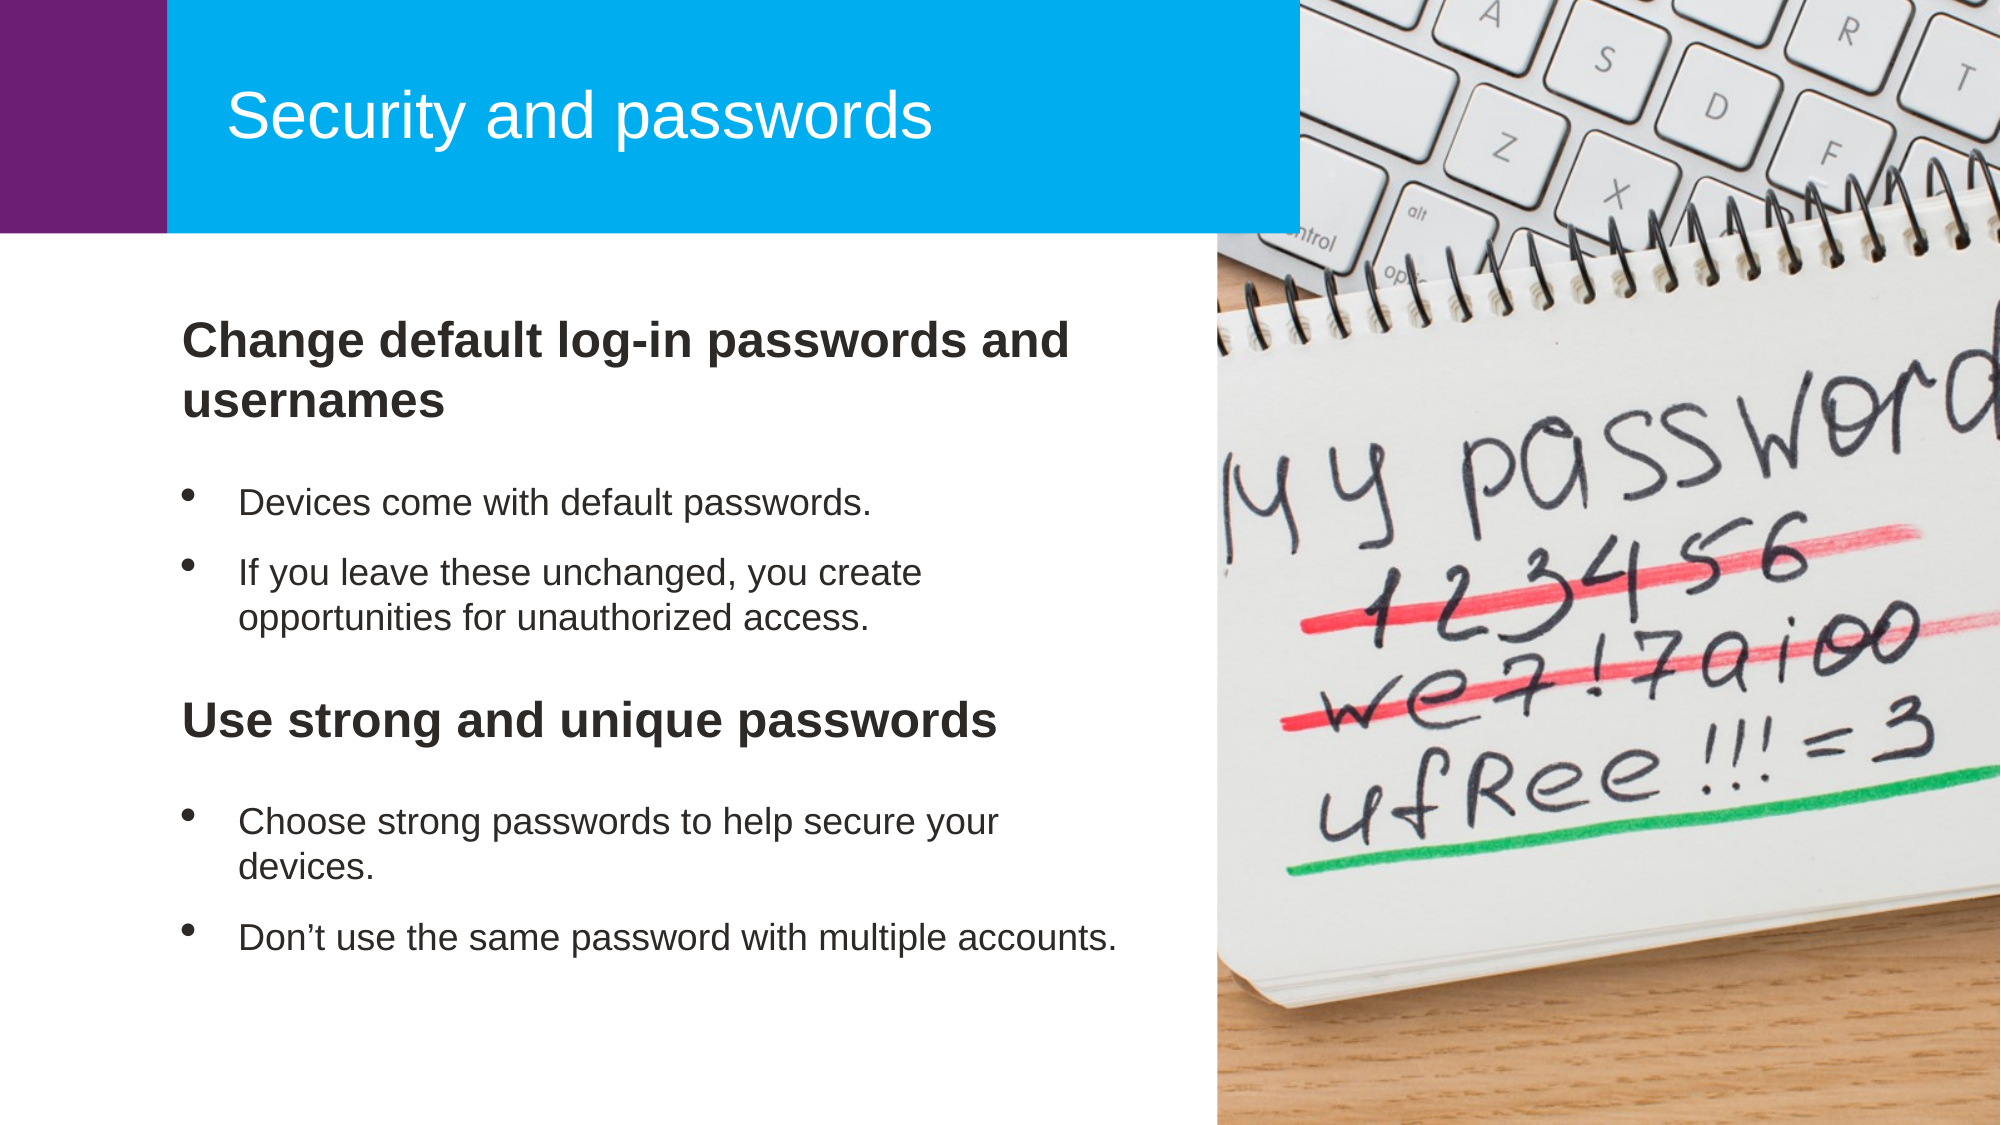

Security and passwords
Change default log-in passwords and usernames
Devices come with default passwords.
If you leave these unchanged, you create opportunities for unauthorized access.
Use strong and unique passwords
Choose strong passwords to help secure your devices.
Don’t use the same password with multiple accounts.